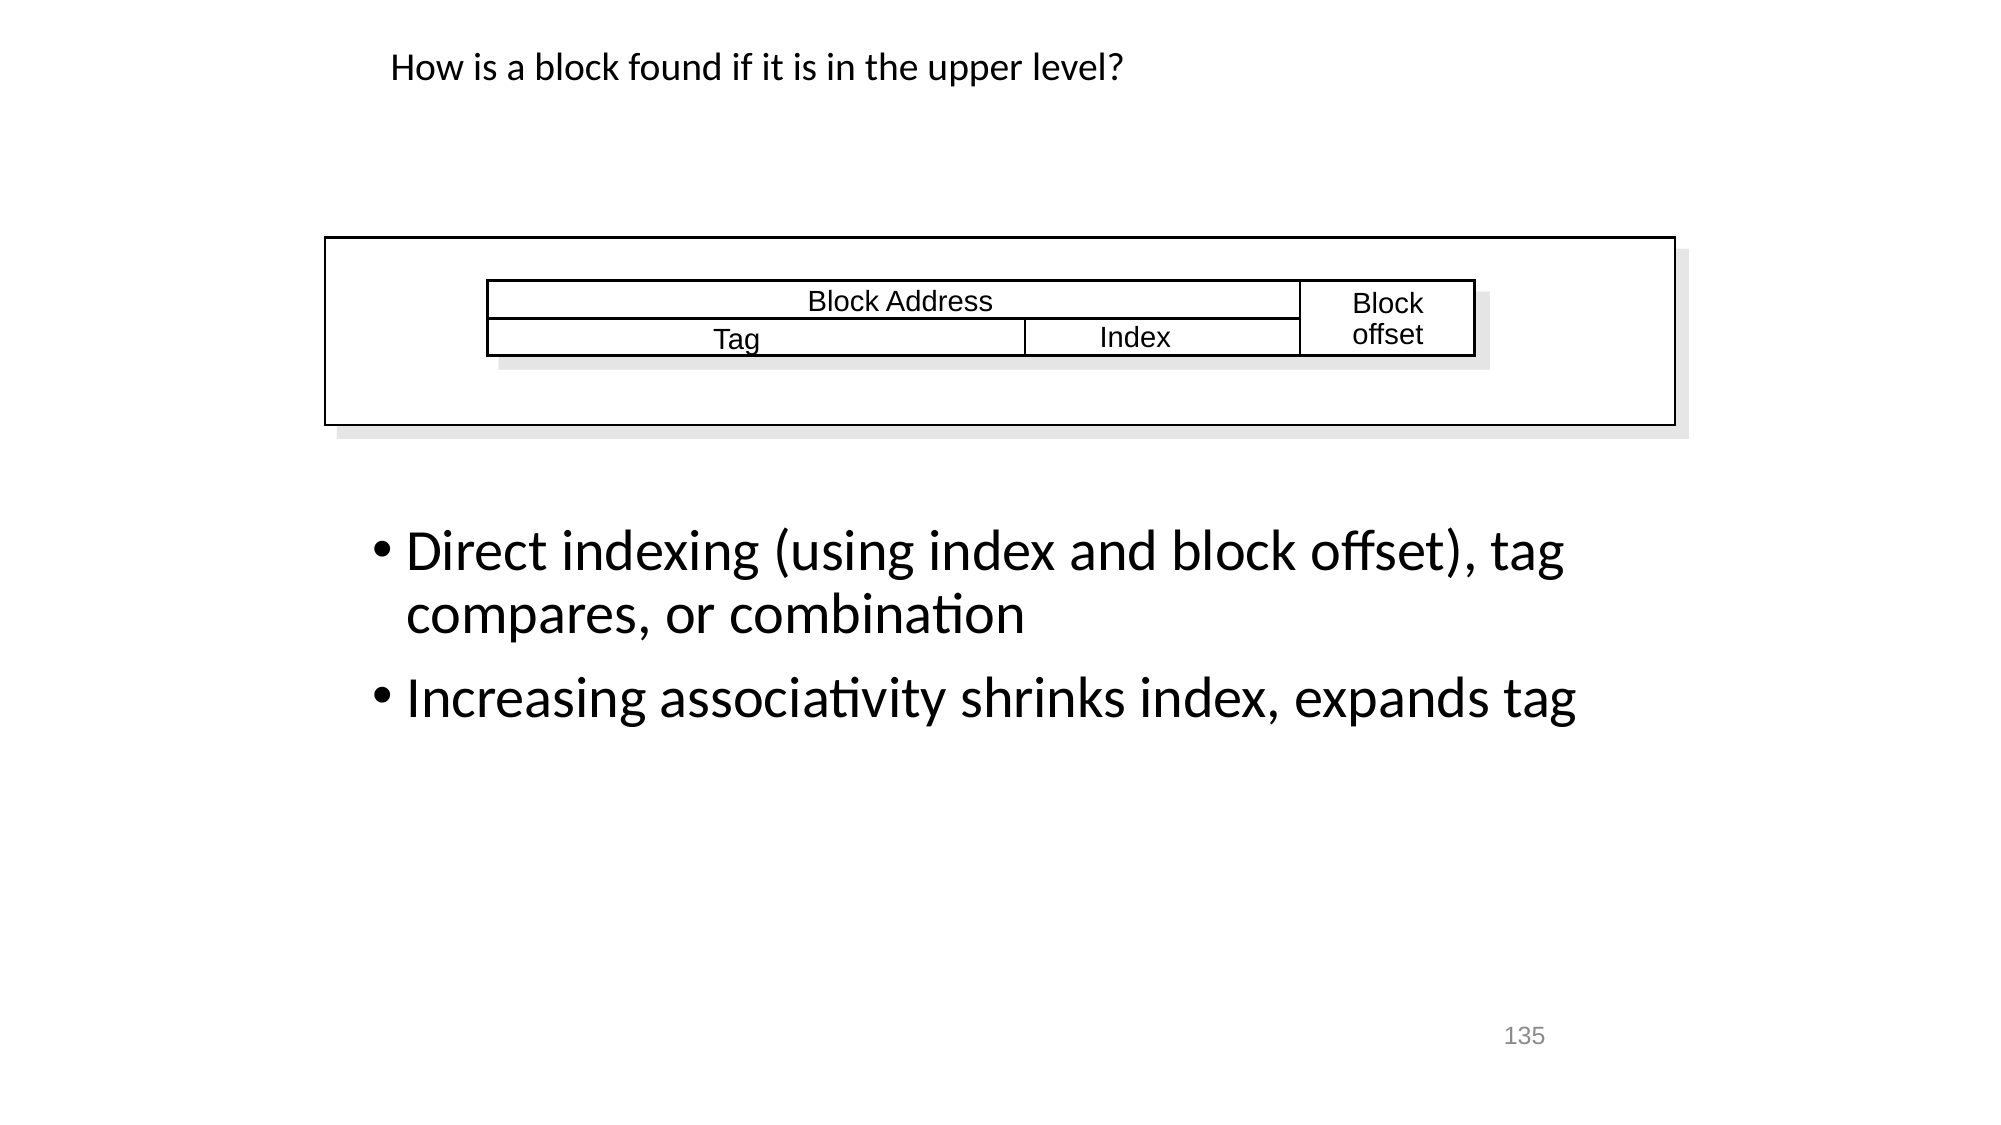

# How is a block found if it is in the upper level?

Block Address

Block
offset
Index
Tag

Direct indexing (using index and block offset), tag compares, or combination
Increasing associativity shrinks index, expands tag
135